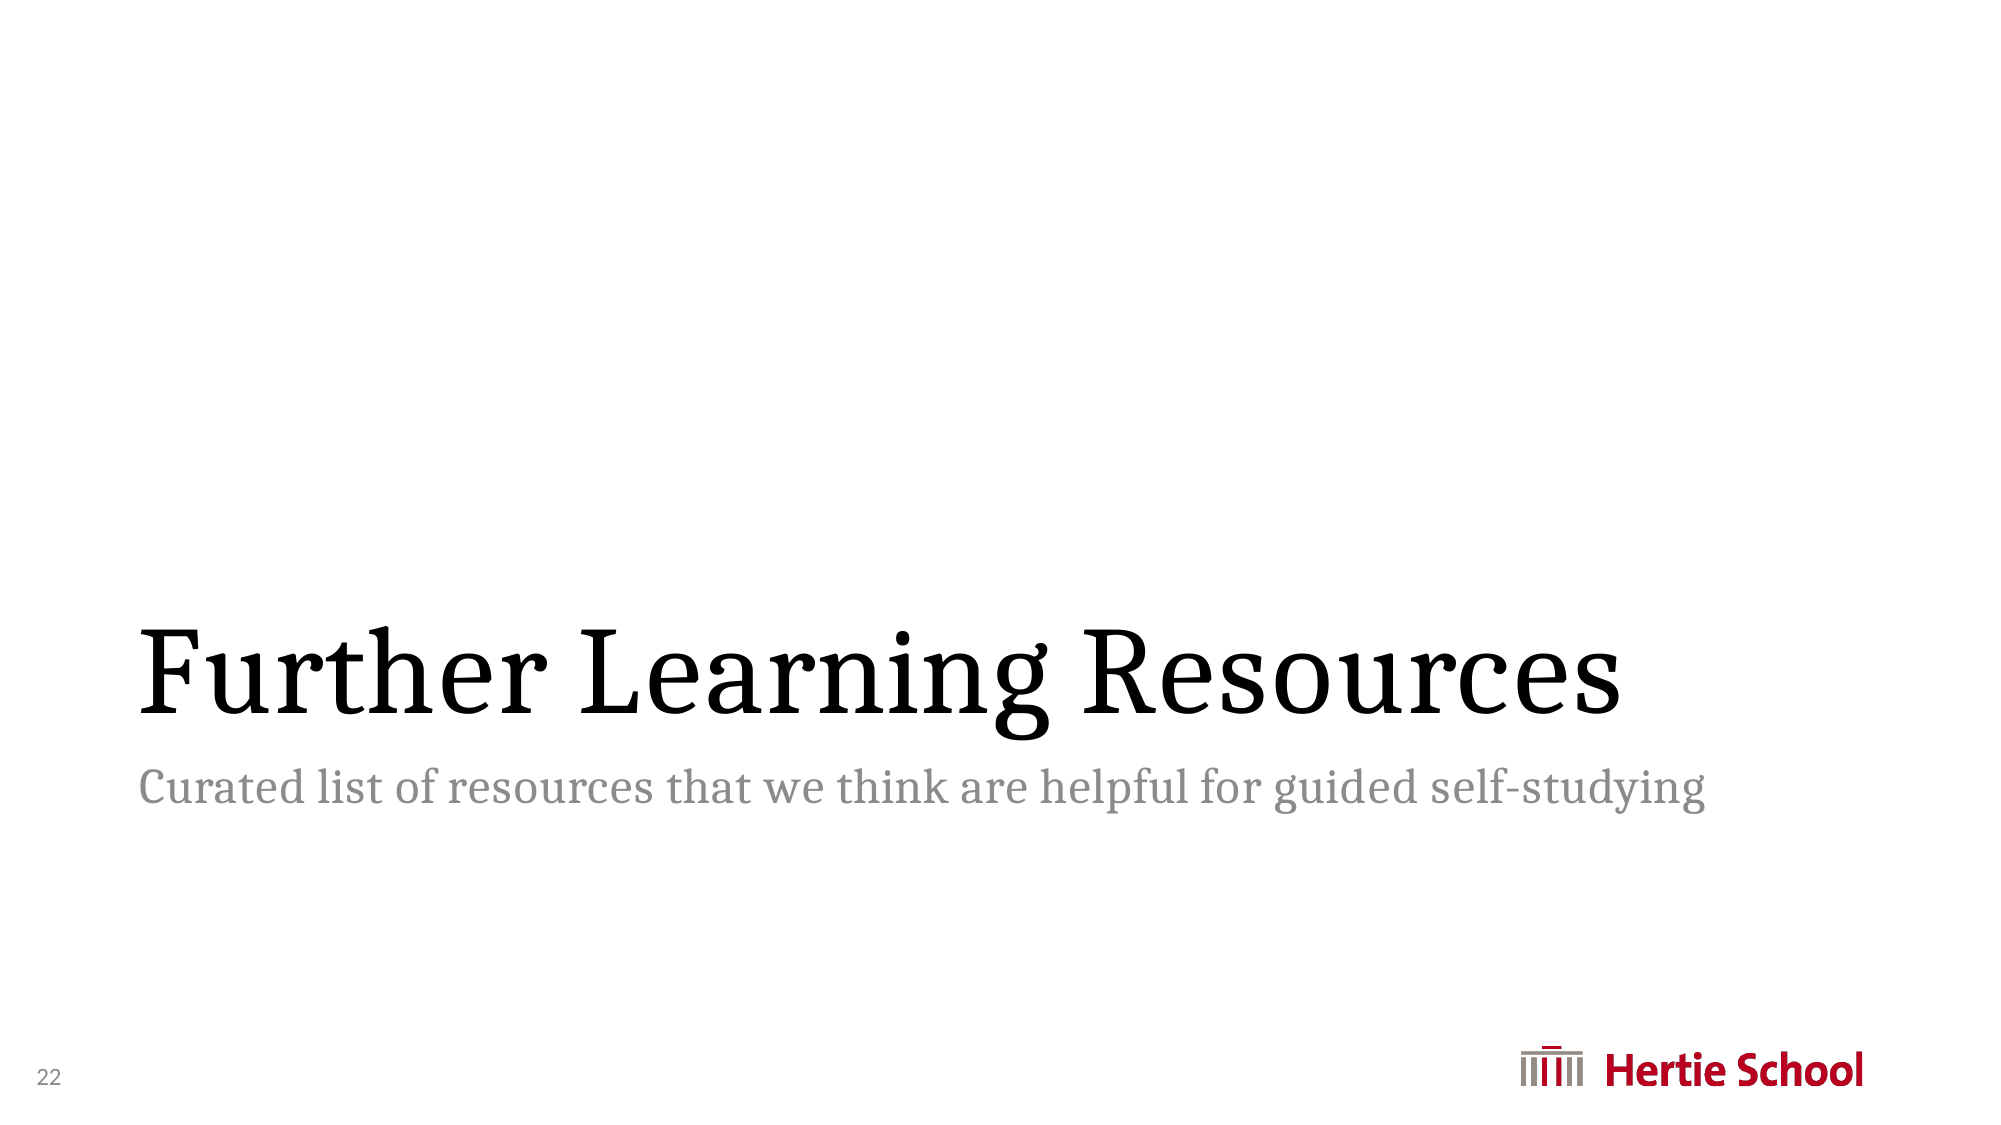

# Further Learning Resources
Curated list of resources that we think are helpful for guided self-studying